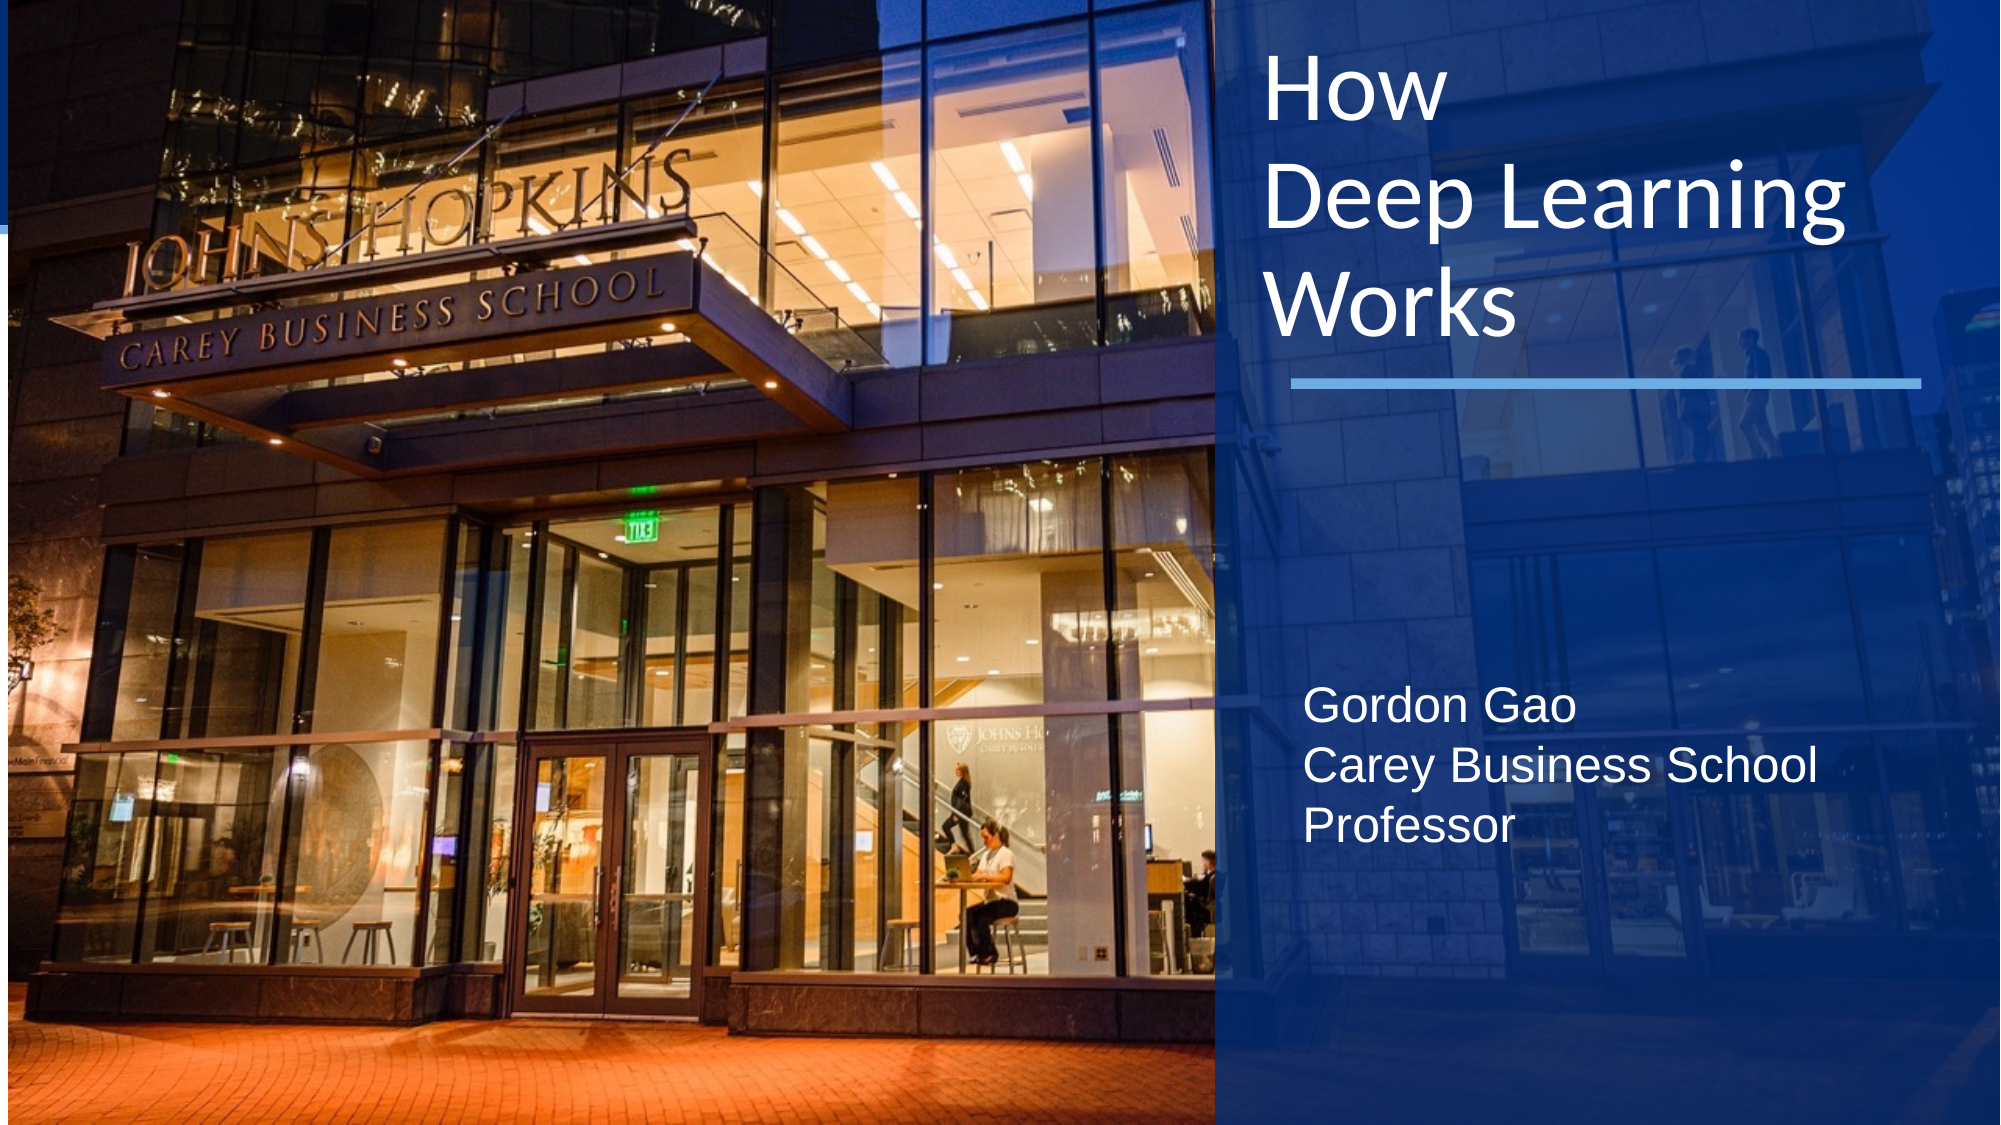

# How Deep Learning Works

Gordon Gao
Carey Business School Professor